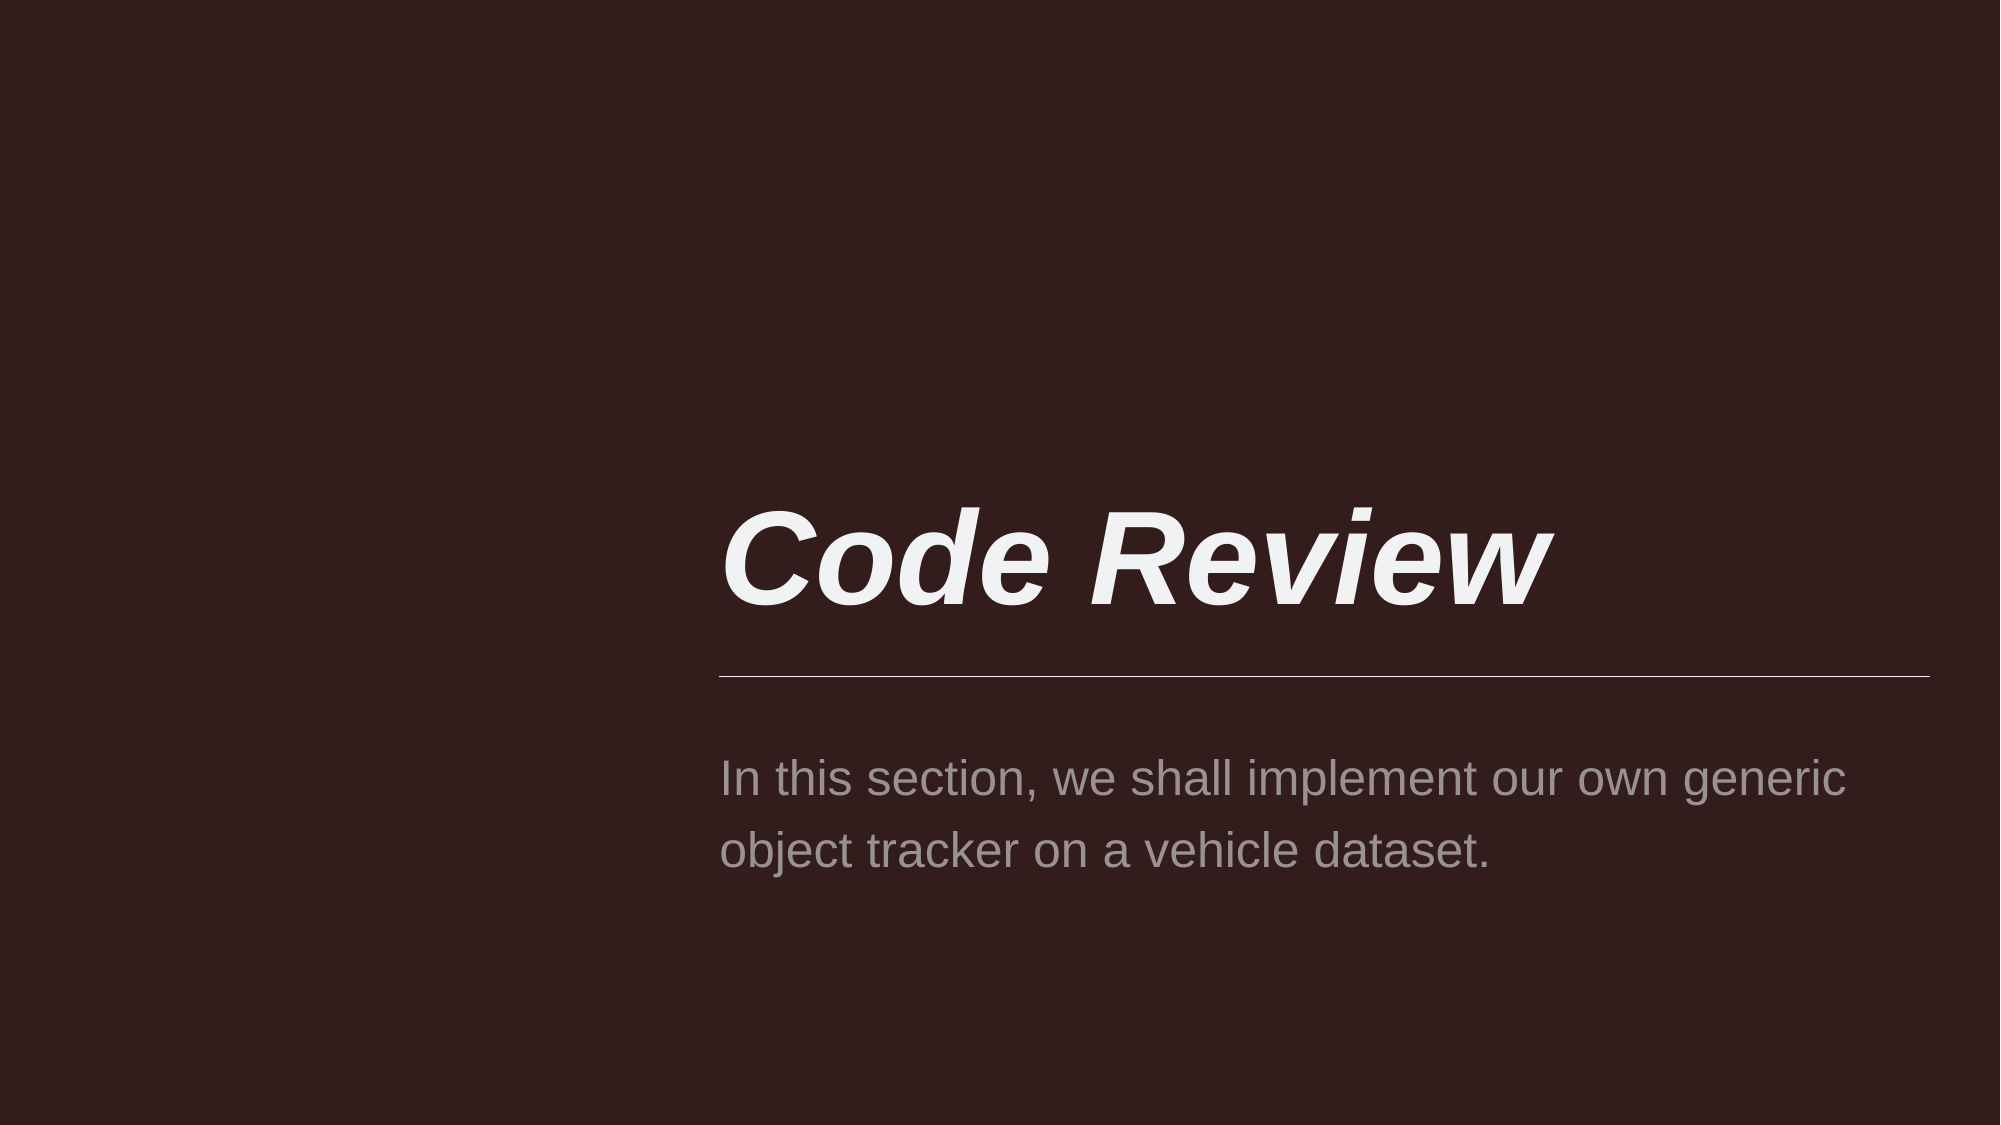

# Code Review
In this section, we shall implement our own generic object tracker on a vehicle dataset.